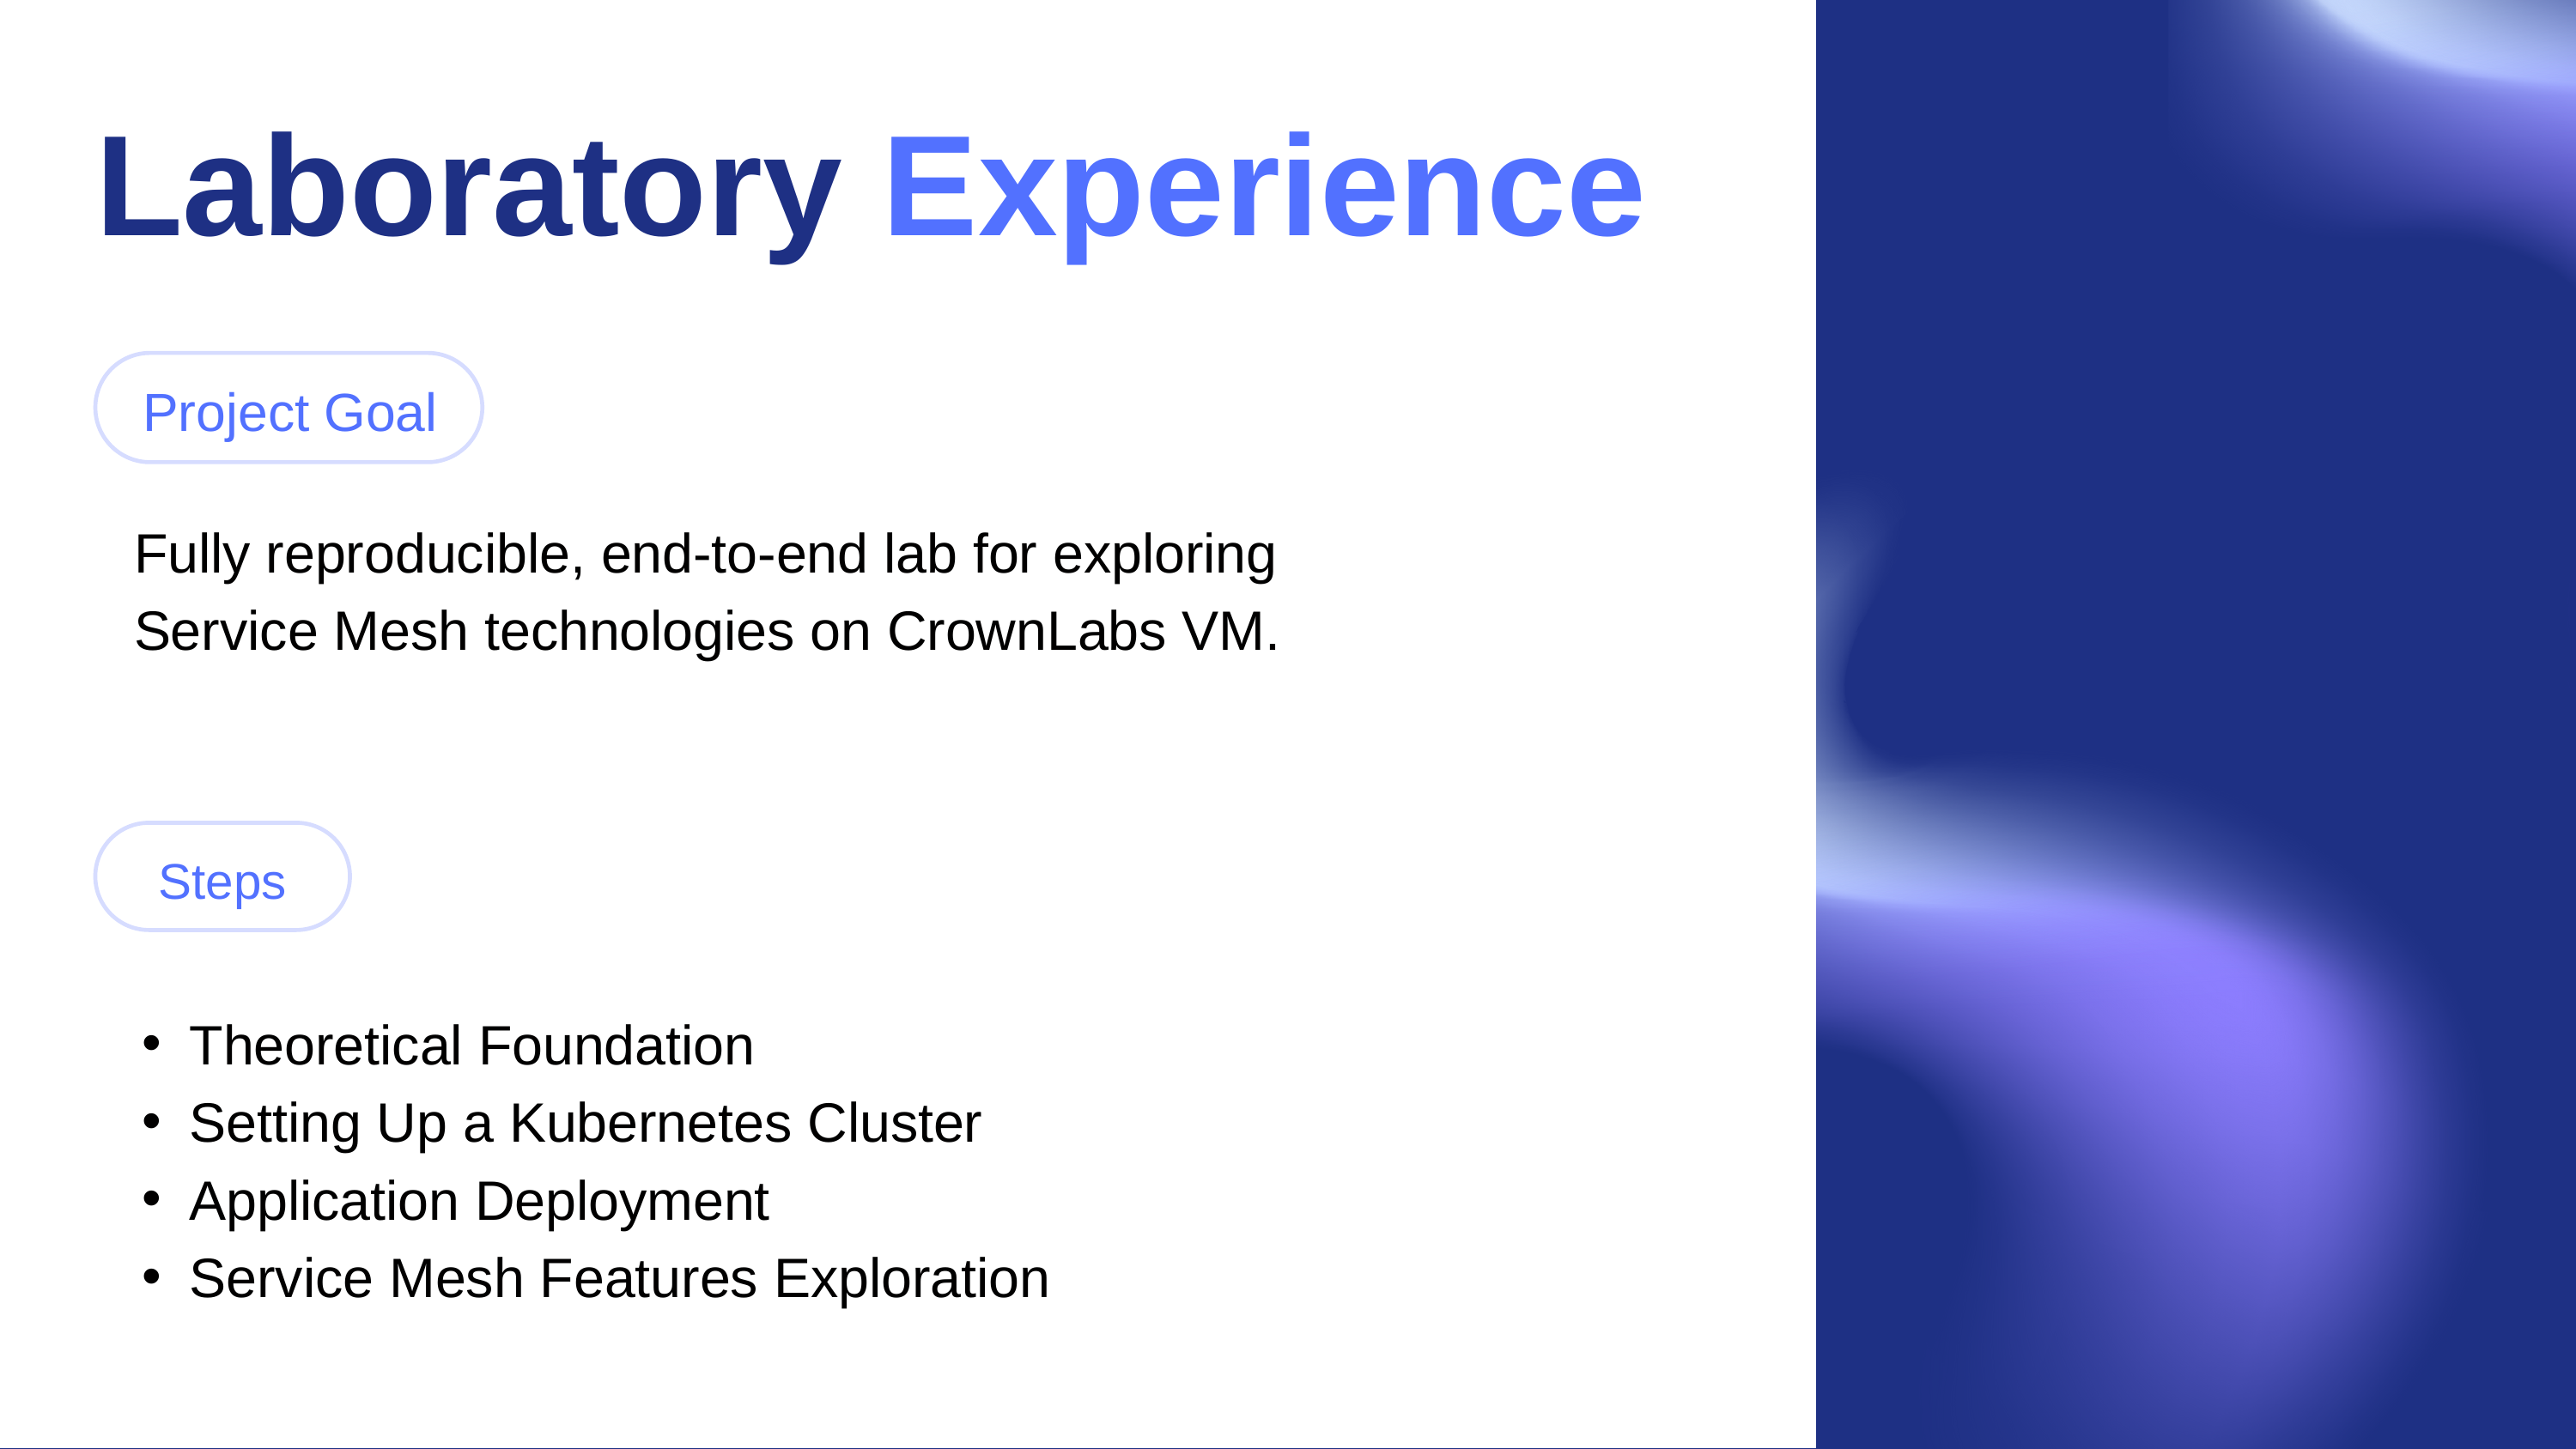

Laboratory Experience

Project Goal

Fully reproducible, end-to-end lab for exploring Service Mesh technologies on CrownLabs VM.

Steps
Theoretical Foundation
Setting Up a Kubernetes Cluster
Application Deployment
Service Mesh Features Exploration